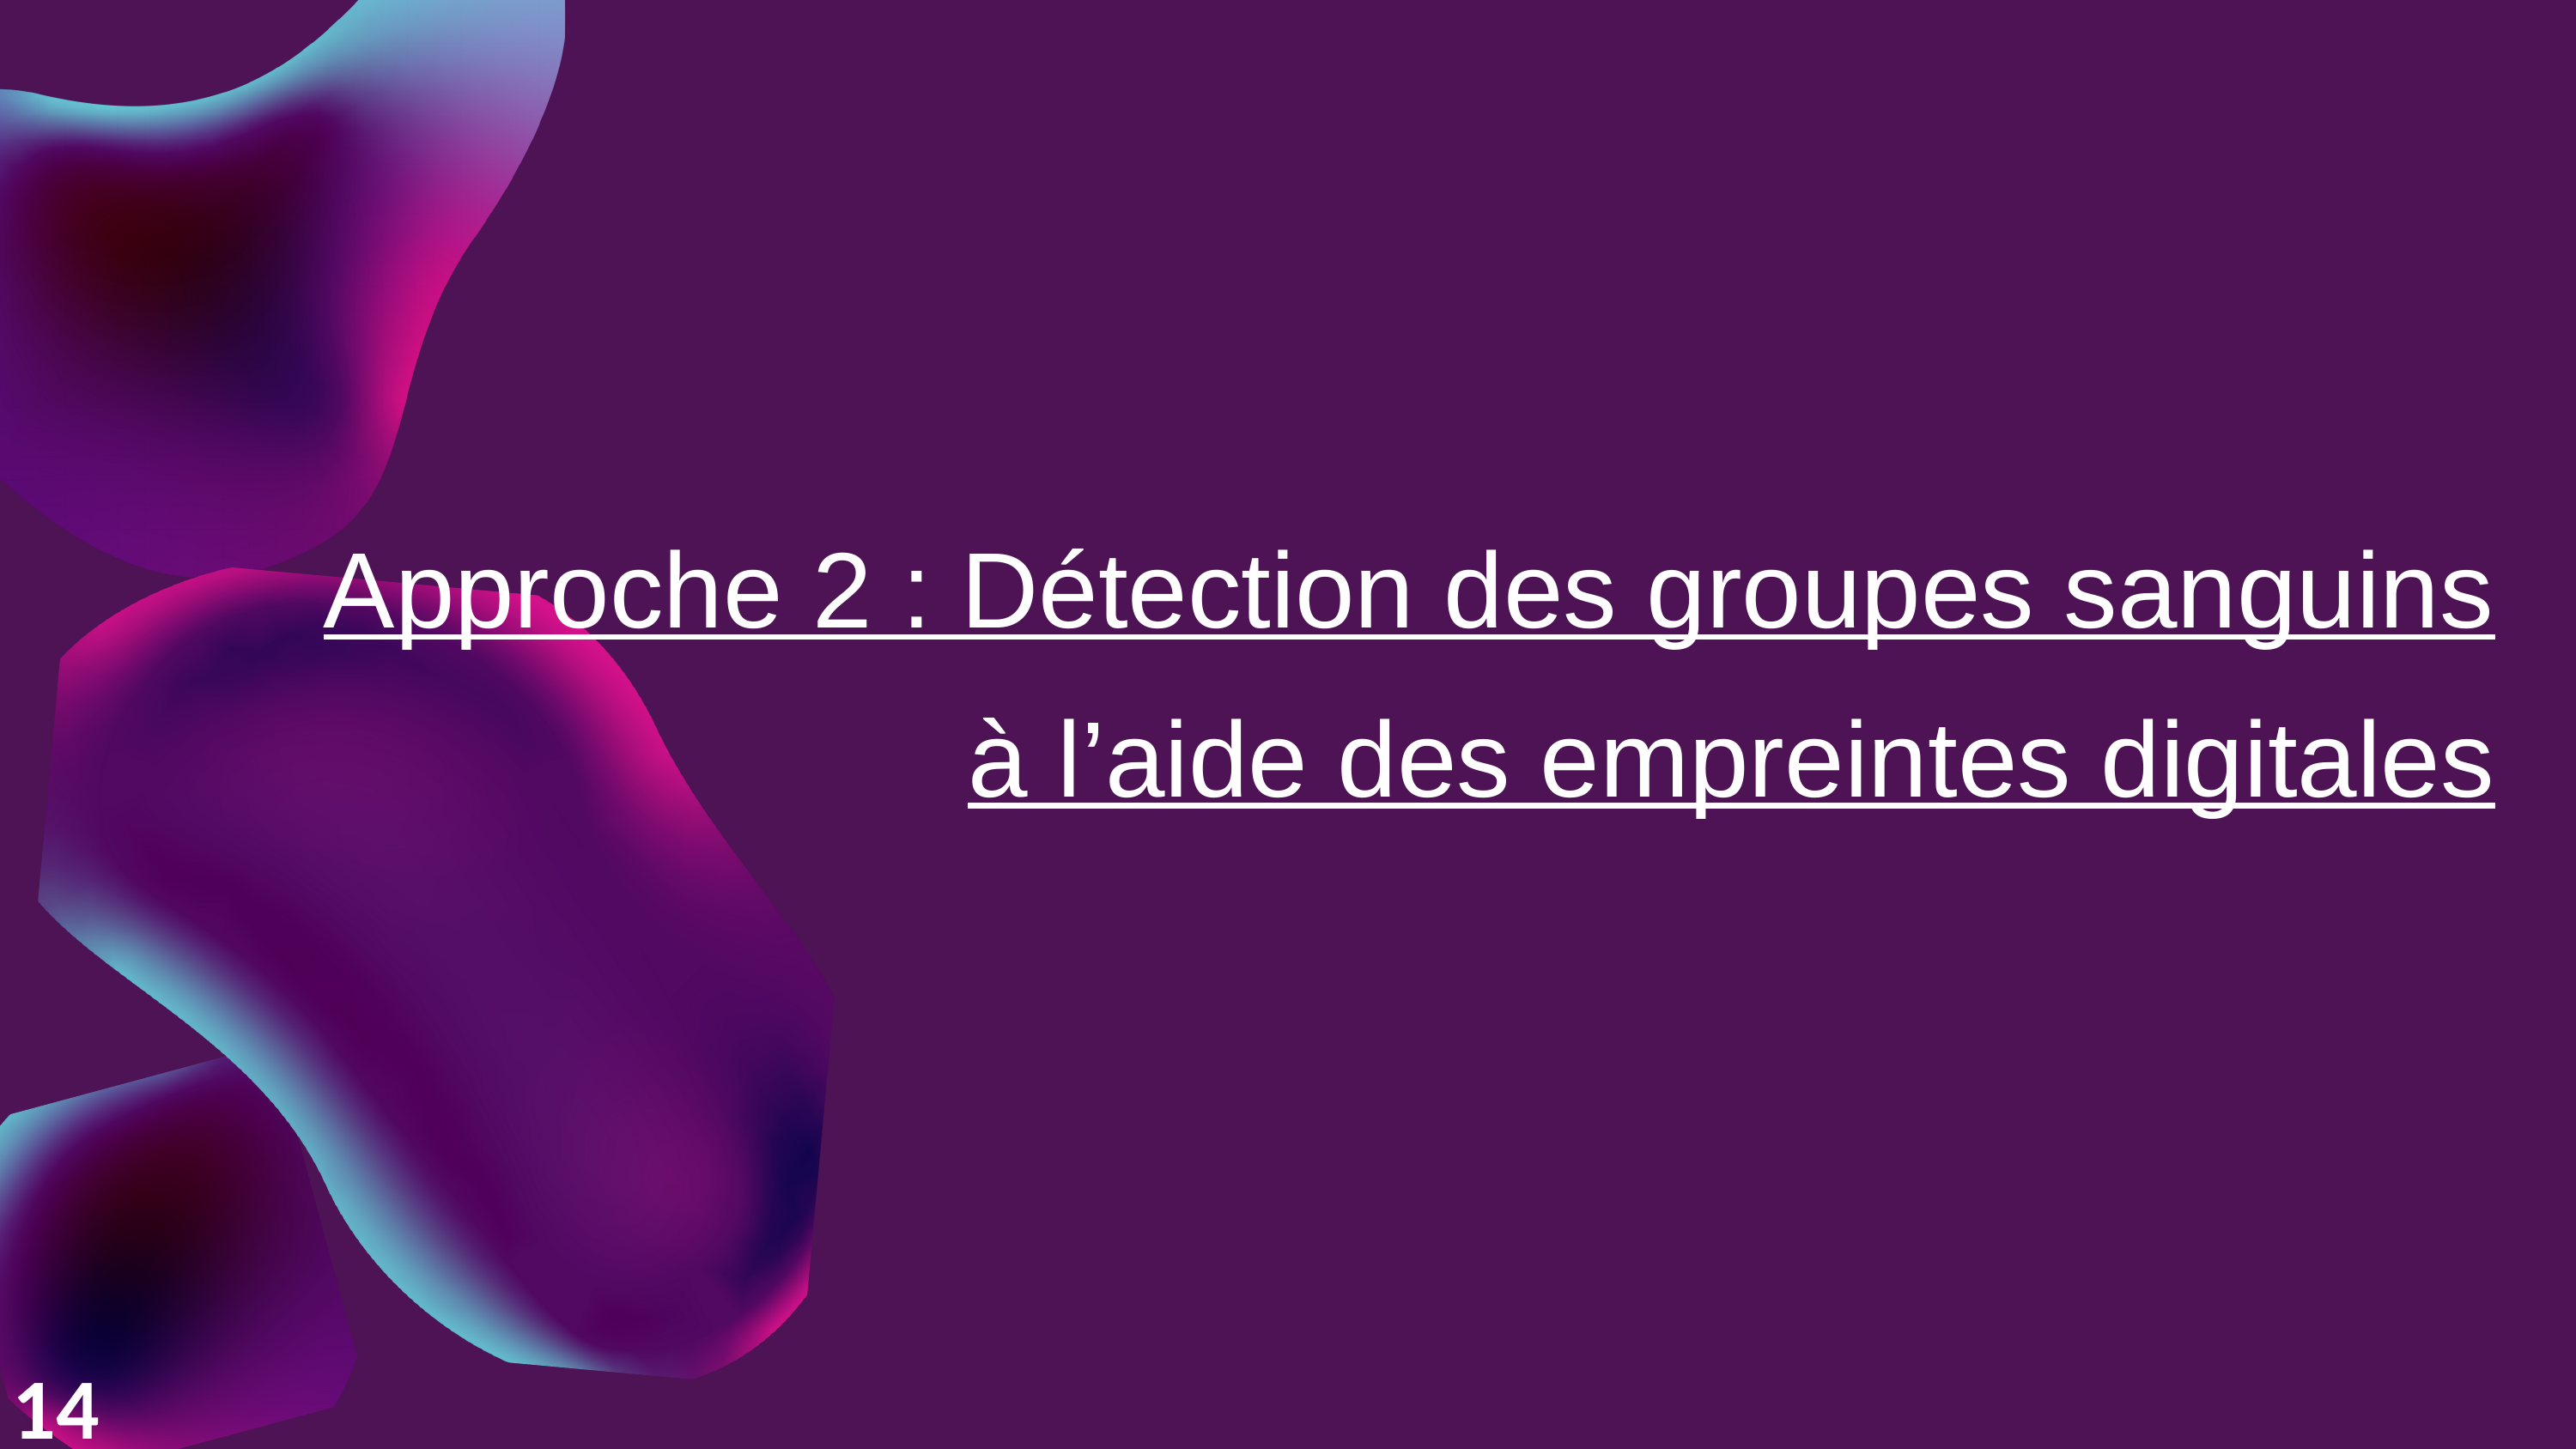

Approche 2 : Détection des groupes sanguins à l’aide des empreintes digitales

14